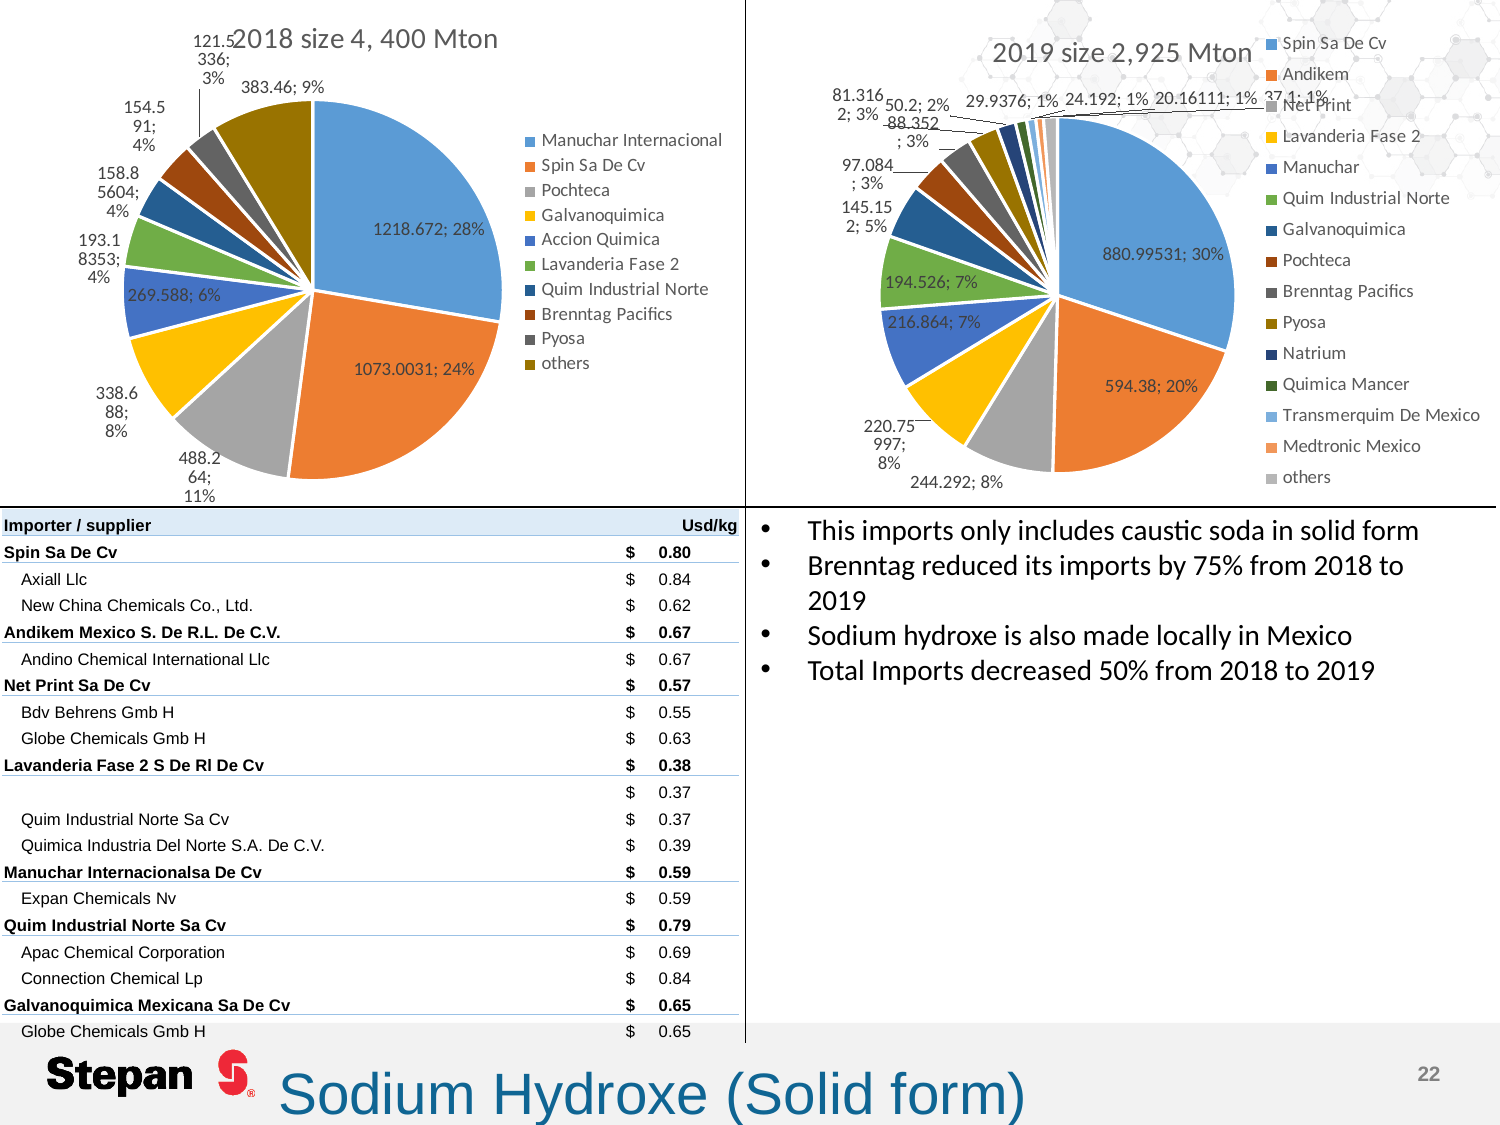

### Chart: 2018 size 4, 400 Mton

| Category |  |
|---|---|
| Manuchar Internacional | 1218.672 |
| Spin Sa De Cv | 1073.0030999999994 |
| Pochteca | 488.26400000000007 |
| Galvanoquimica | 338.68800000000005 |
| Accion Quimica | 269.58799999999997 |
| Lavanderia Fase 2 | 193.18353000000002 |
| Quim Industrial Norte | 158.85604 |
| Brenntag Pacifics | 154.59099999999998 |
| Pyosa | 121.5336 |
| others | 383.46 |

### Chart: 2019 size 2,925 Mton

| Category |  |
|---|---|
| Spin Sa De Cv | 880.9953099999999 |
| Andikem | 594.3800000000001 |
| Net Print | 244.29200000000003 |
| Lavanderia Fase 2 | 220.75997 |
| Manuchar | 216.864 |
| Quim Industrial Norte | 194.526 |
| Galvanoquimica | 145.152 |
| Pochteca | 97.084 |
| Brenntag Pacifics | 88.352 |
| Pyosa | 81.3162 |
| Natrium | 50.2 |
| Quimica Mancer | 29.937600000000003 |
| Transmerquim De Mexico | 24.192 |
| Medtronic Mexico | 20.16111 |
| others | 37.1 |
This imports only includes caustic soda in solid form
Brenntag reduced its imports by 75% from 2018 to 2019
Sodium hydroxe is also made locally in Mexico
Total Imports decreased 50% from 2018 to 2019
| Importer / supplier | Usd/kg |
| --- | --- |
| Spin Sa De Cv | $ 0.80 |
| Axiall Llc | $ 0.84 |
| New China Chemicals Co., Ltd. | $ 0.62 |
| Andikem Mexico S. De R.L. De C.V. | $ 0.67 |
| Andino Chemical International Llc | $ 0.67 |
| Net Print Sa De Cv | $ 0.57 |
| Bdv Behrens Gmb H | $ 0.55 |
| Globe Chemicals Gmb H | $ 0.63 |
| Lavanderia Fase 2 S De Rl De Cv | $ 0.38 |
|  | $ 0.37 |
| Quim Industrial Norte Sa Cv | $ 0.37 |
| Quimica Industria Del Norte S.A. De C.V. | $ 0.39 |
| Manuchar Internacionalsa De Cv | $ 0.59 |
| Expan Chemicals Nv | $ 0.59 |
| Quim Industrial Norte Sa Cv | $ 0.79 |
| Apac Chemical Corporation | $ 0.69 |
| Connection Chemical Lp | $ 0.84 |
| Galvanoquimica Mexicana Sa De Cv | $ 0.65 |
| Globe Chemicals Gmb H | $ 0.65 |
22
Sodium Hydroxe (Solid form)